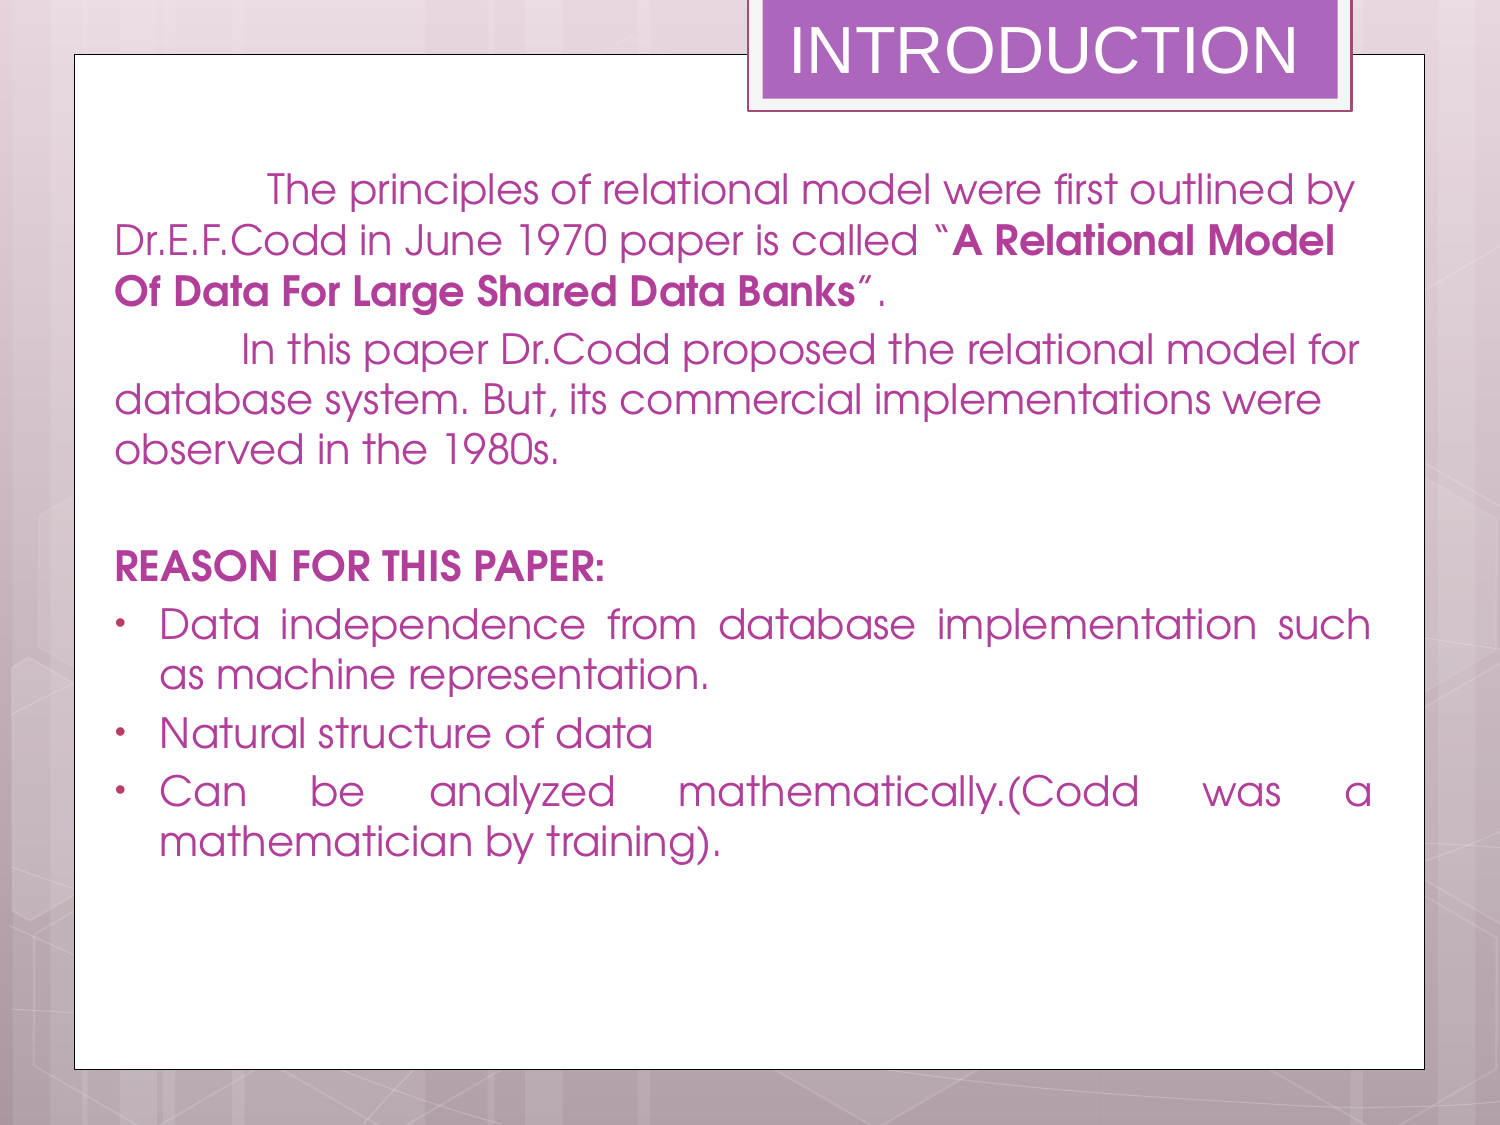

# INTRODUCTION
          The principles of relational model were first outlined by Dr.E.F.Codd in June 1970 paper is called “A Relational Model Of Data For Large Shared Data Banks”.
           In this paper Dr.Codd proposed the relational model for database system. But, its commercial implementations were observed in the 1980s.

REASON FOR THIS PAPER:
Data independence from database implementation such as machine representation.
Natural structure of data
Can be analyzed mathematically.(Codd was a mathematician by training).